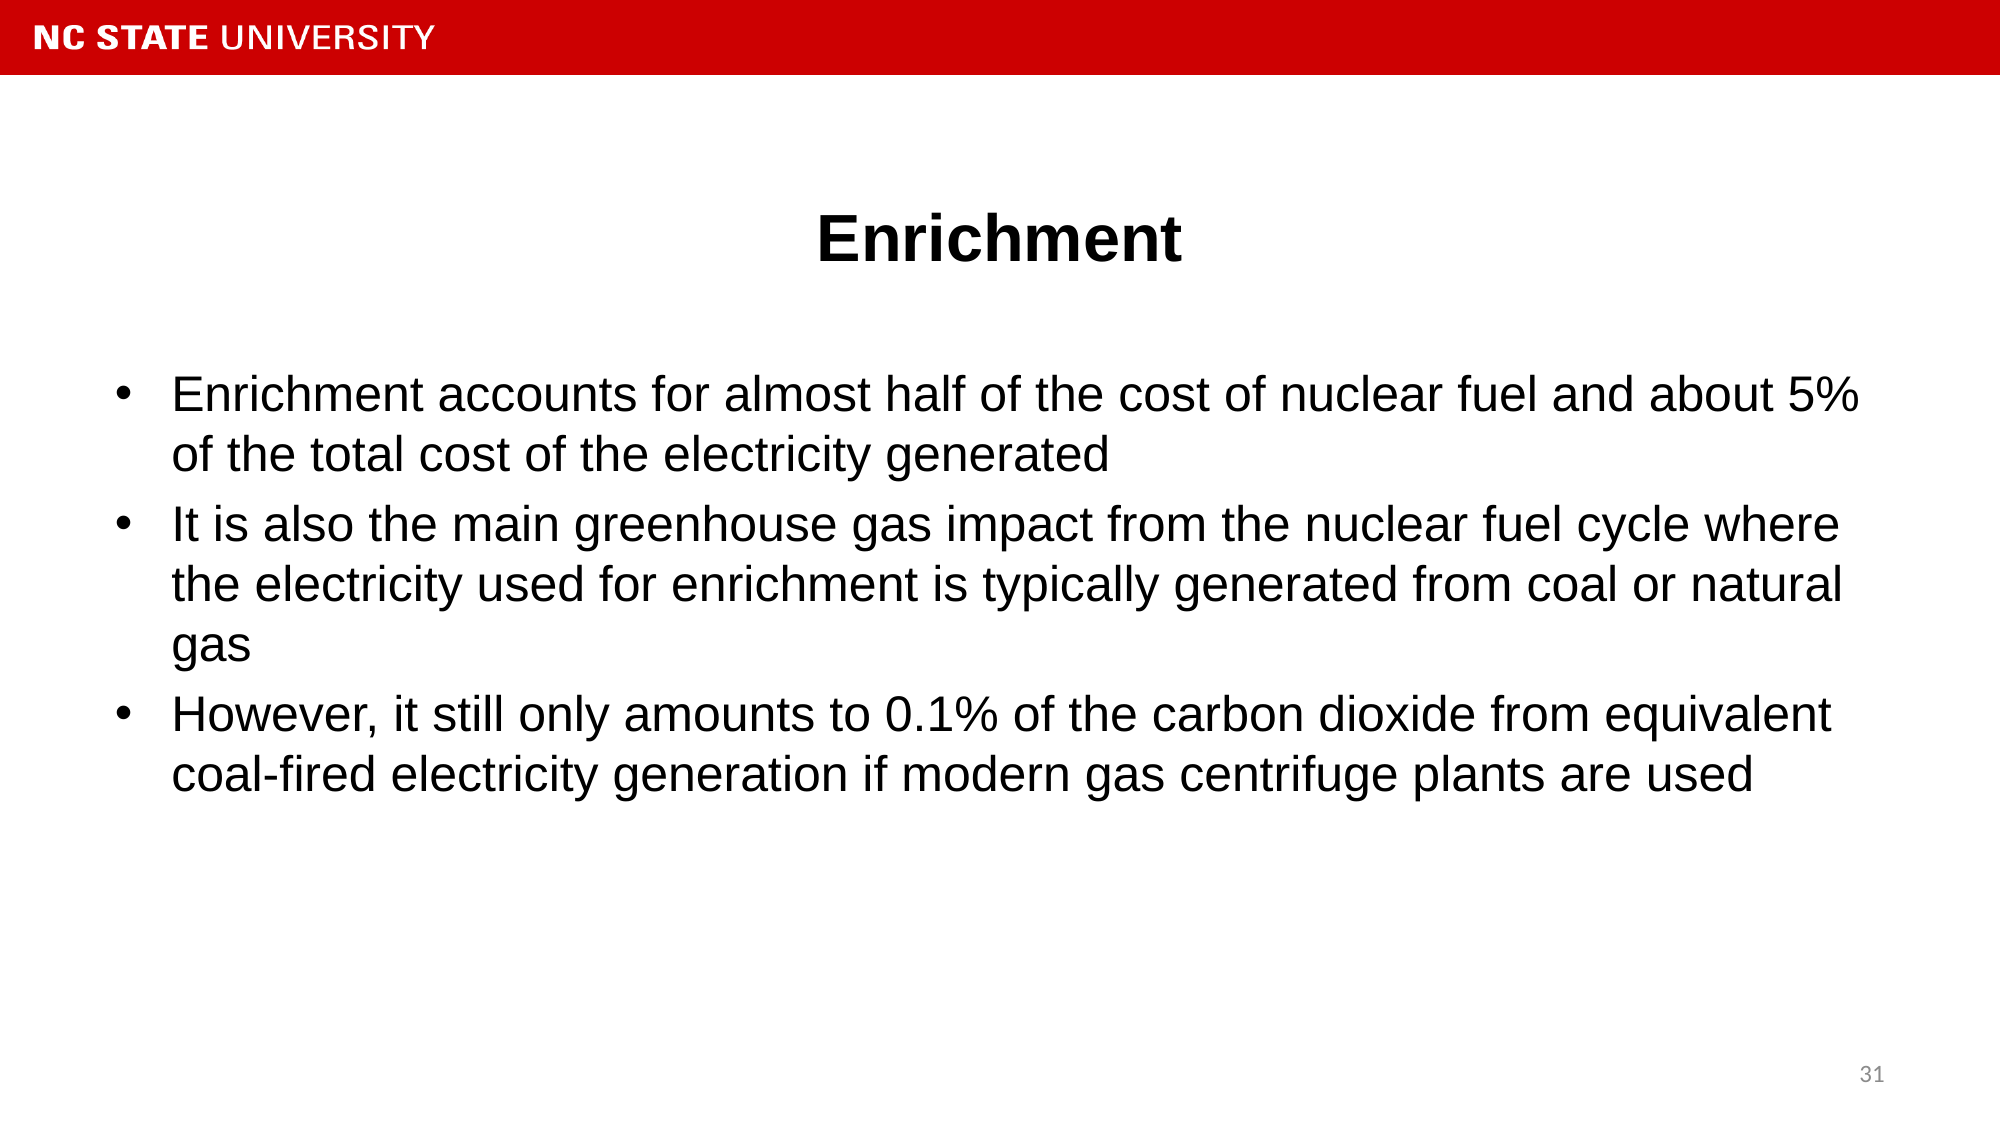

# Enrichment
Enrichment accounts for almost half of the cost of nuclear fuel and about 5% of the total cost of the electricity generated
It is also the main greenhouse gas impact from the nuclear fuel cycle where the electricity used for enrichment is typically generated from coal or natural gas
However, it still only amounts to 0.1% of the carbon dioxide from equivalent coal-fired electricity generation if modern gas centrifuge plants are used
31